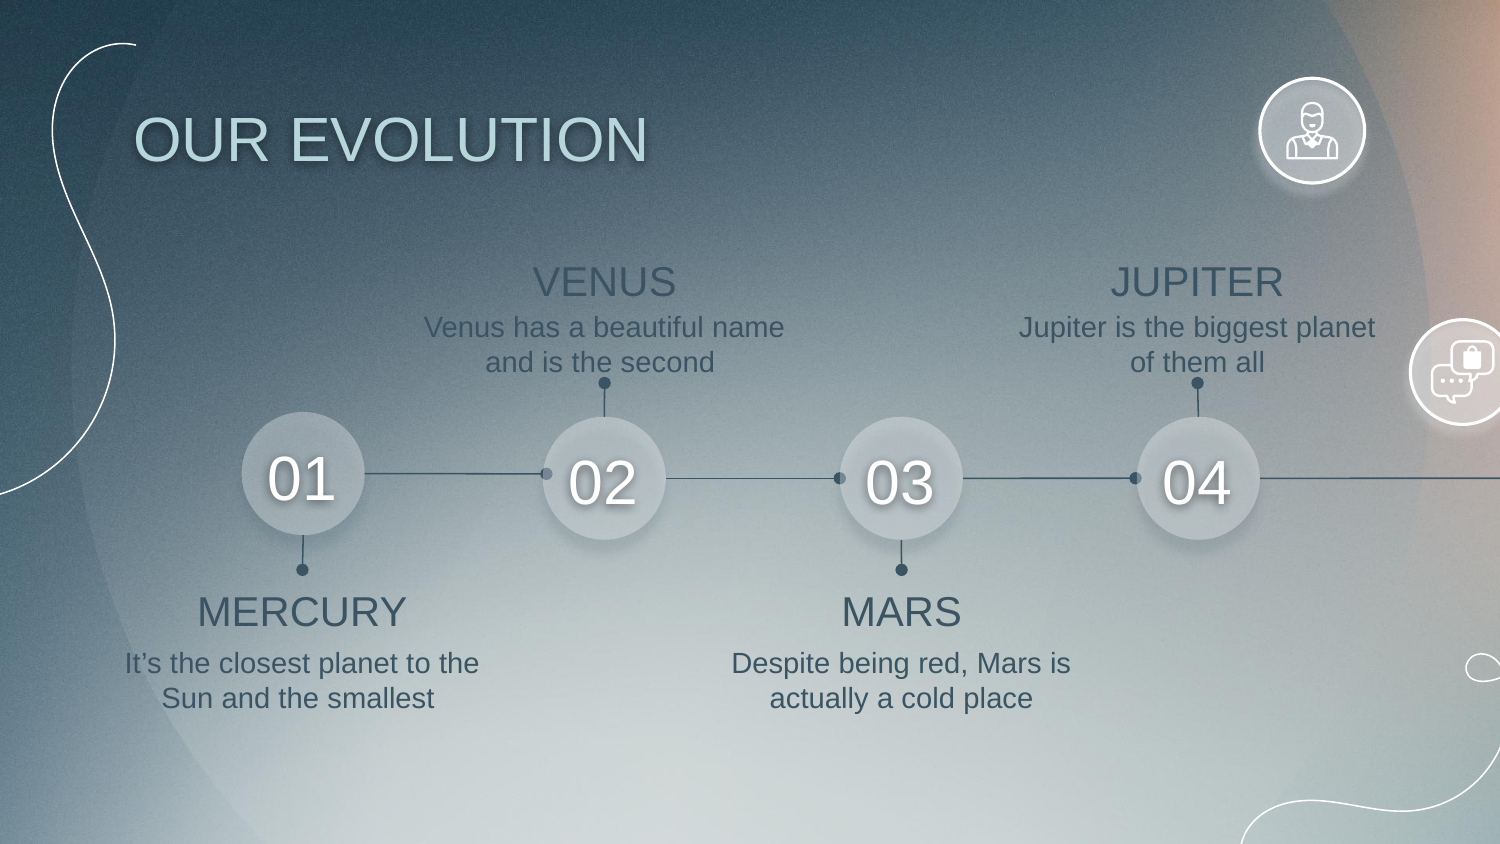

# OUR EVOLUTION
VENUS
JUPITER
Venus has a beautiful name and is the second
Jupiter is the biggest planet of them all

01
02
03
04
MERCURY
MARS
It’s the closest planet to the Sun and the smallest
Despite being red, Mars is actually a cold place